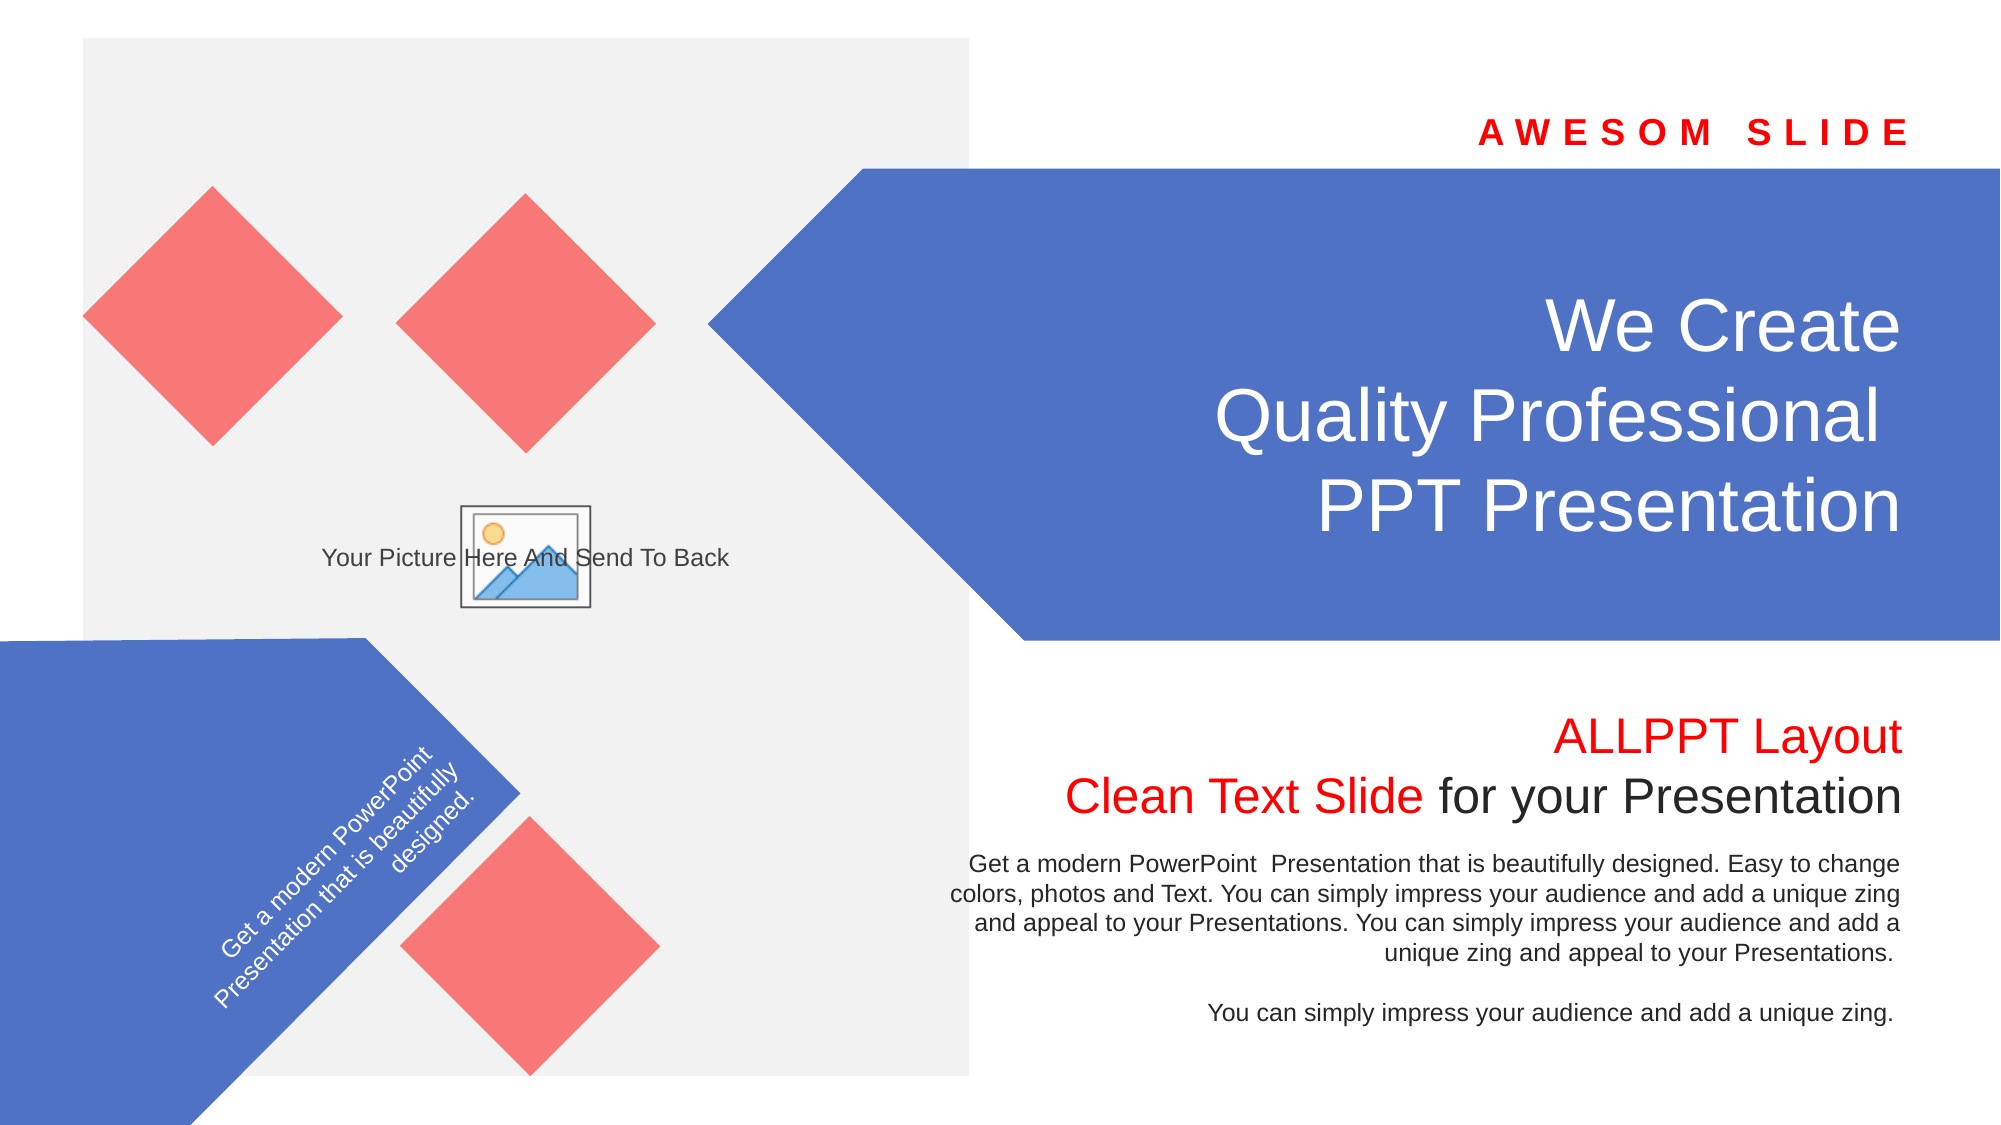

AWESOM SLIDE

We Create
Quality Professional
PPT Presentation

ALLPPT Layout
Clean Text Slide for your Presentation
Get a modern PowerPoint  Presentation that is beautifully designed.
Get a modern PowerPoint  Presentation that is beautifully designed. Easy to change colors, photos and Text. You can simply impress your audience and add a unique zing and appeal to your Presentations. You can simply impress your audience and add a unique zing and appeal to your Presentations.

You can simply impress your audience and add a unique zing.